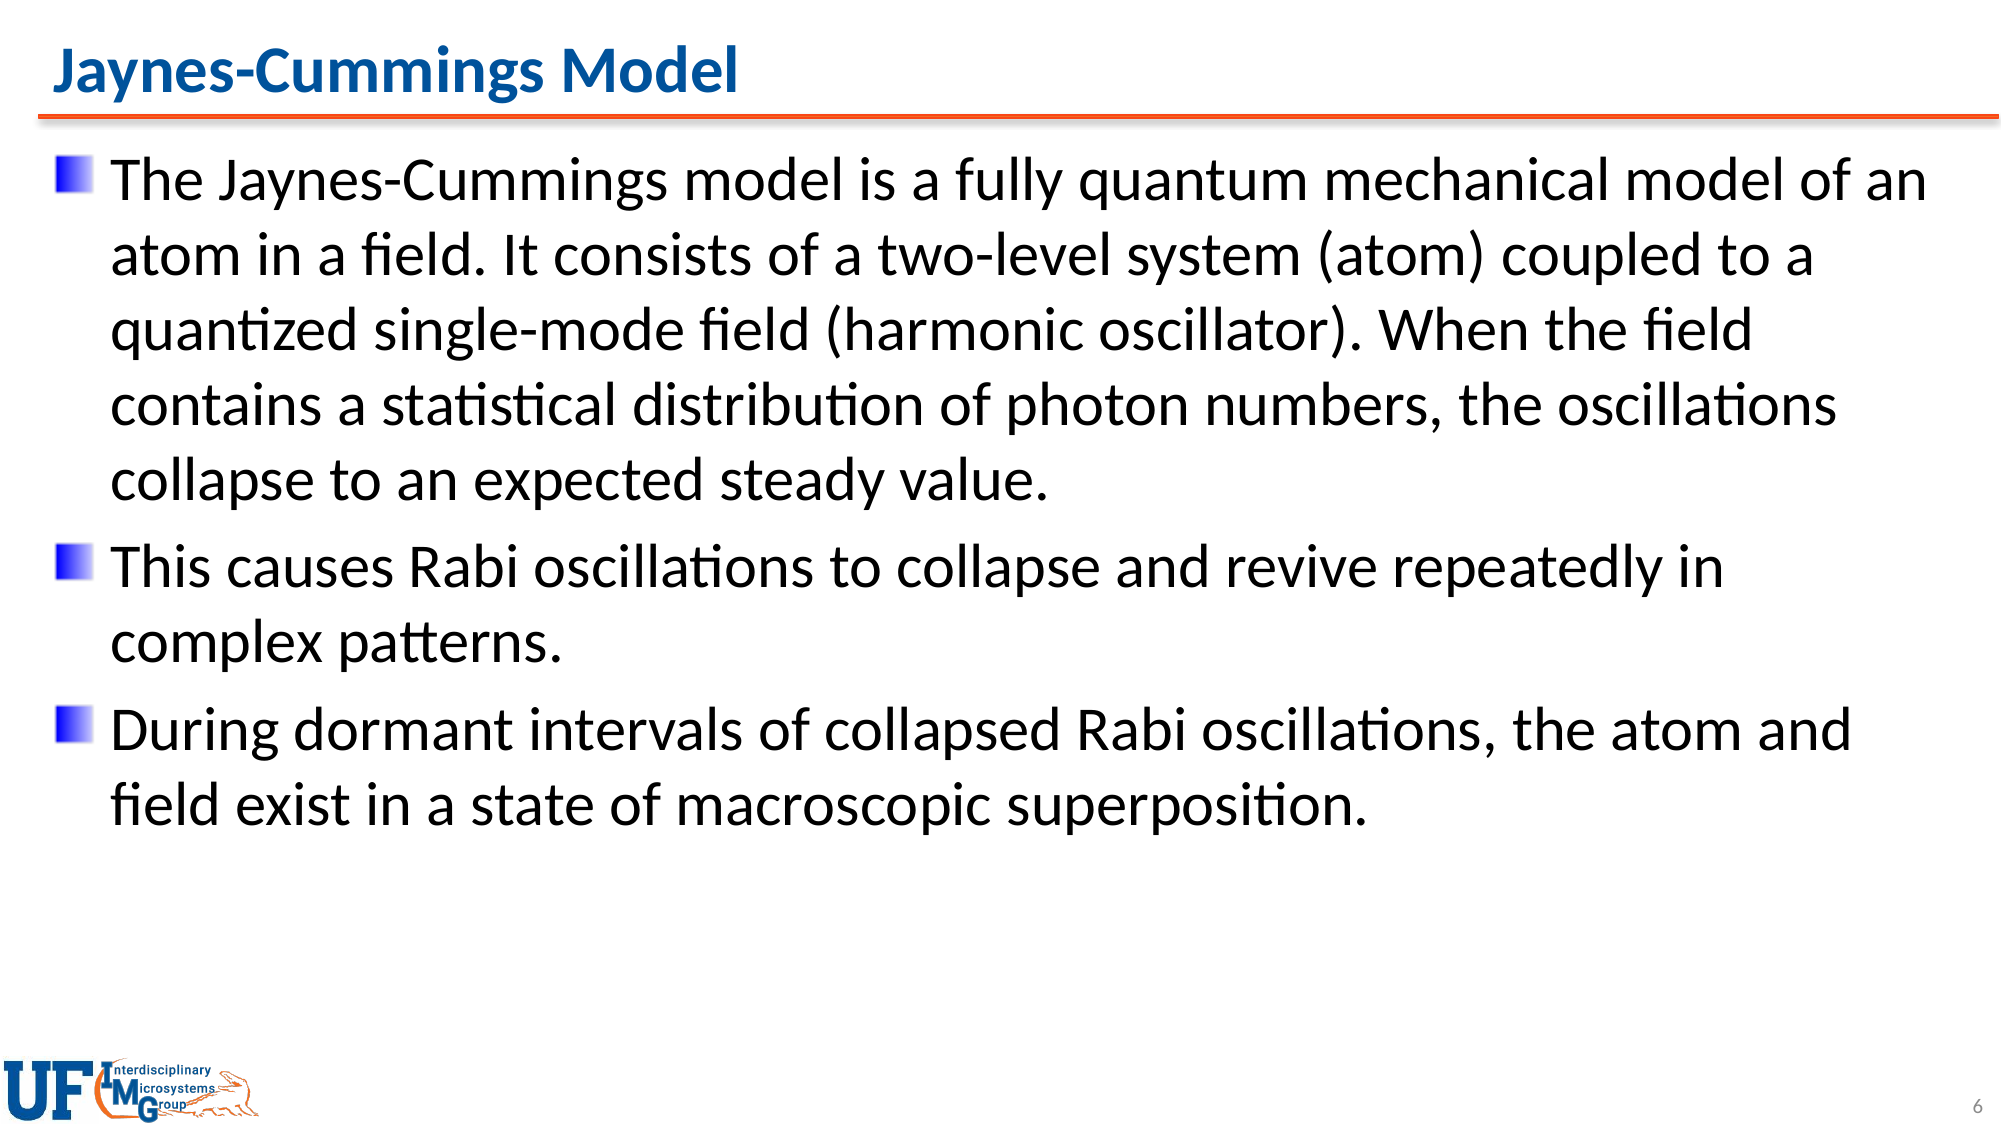

# Jaynes-Cummings Model
The Jaynes-Cummings model is a fully quantum mechanical model of an atom in a field. It consists of a two-level system (atom) coupled to a quantized single-mode field (harmonic oscillator). When the field contains a statistical distribution of photon numbers, the oscillations collapse to an expected steady value.
This causes Rabi oscillations to collapse and revive repeatedly in complex patterns.
During dormant intervals of collapsed Rabi oscillations, the atom and field exist in a state of macroscopic superposition.
6